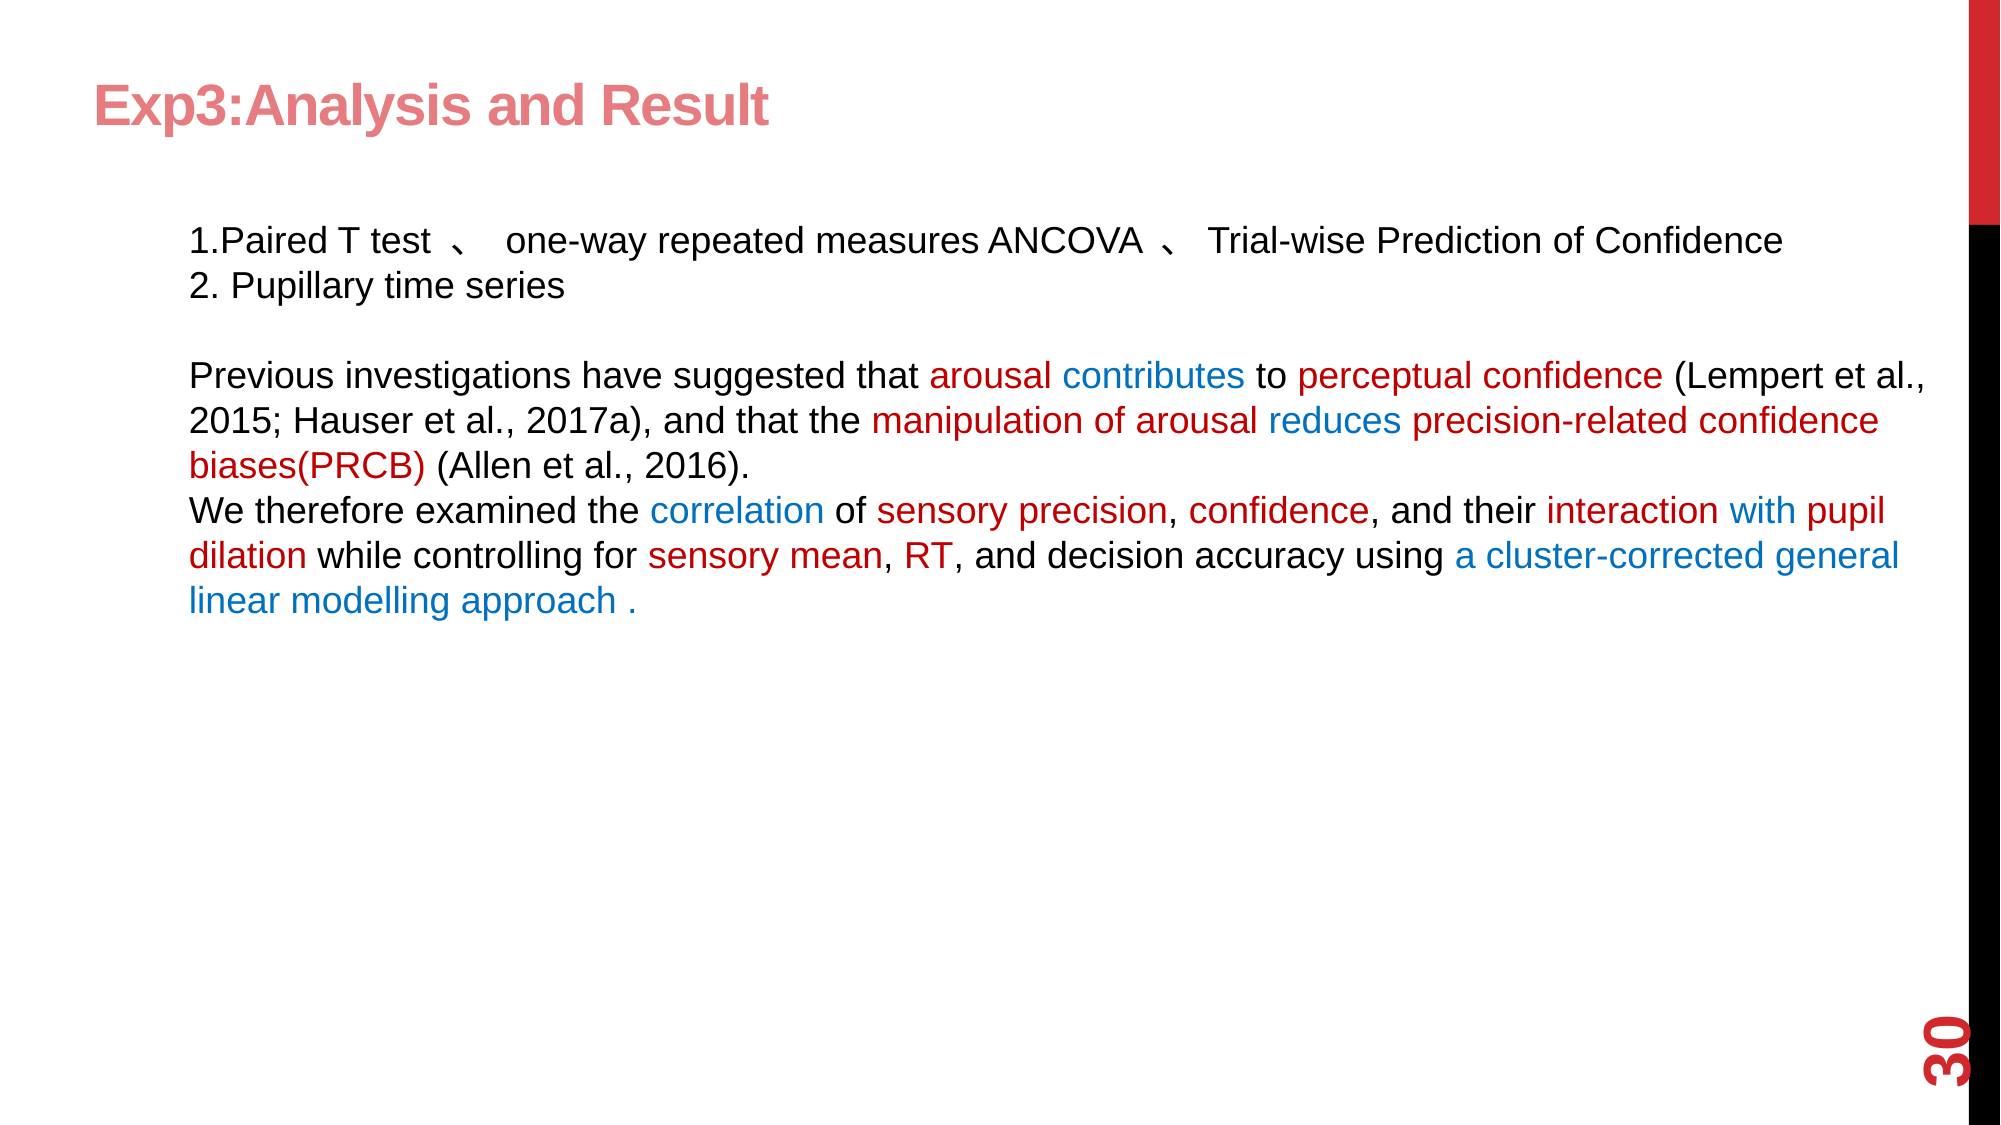

# Exp3:Analysis and Result
1.Paired T test 、 one-way repeated measures ANCOVA 、Trial-wise Prediction of Confidence
2. Pupillary time series

Previous investigations have suggested that arousal contributes to perceptual confidence (Lempert et al., 2015; Hauser et al., 2017a), and that the manipulation of arousal reduces precision-related confidence biases(PRCB) (Allen et al., 2016).
We therefore examined the correlation of sensory precision, confidence, and their interaction with pupil dilation while controlling for sensory mean, RT, and decision accuracy using a cluster-corrected general linear modelling approach .

30